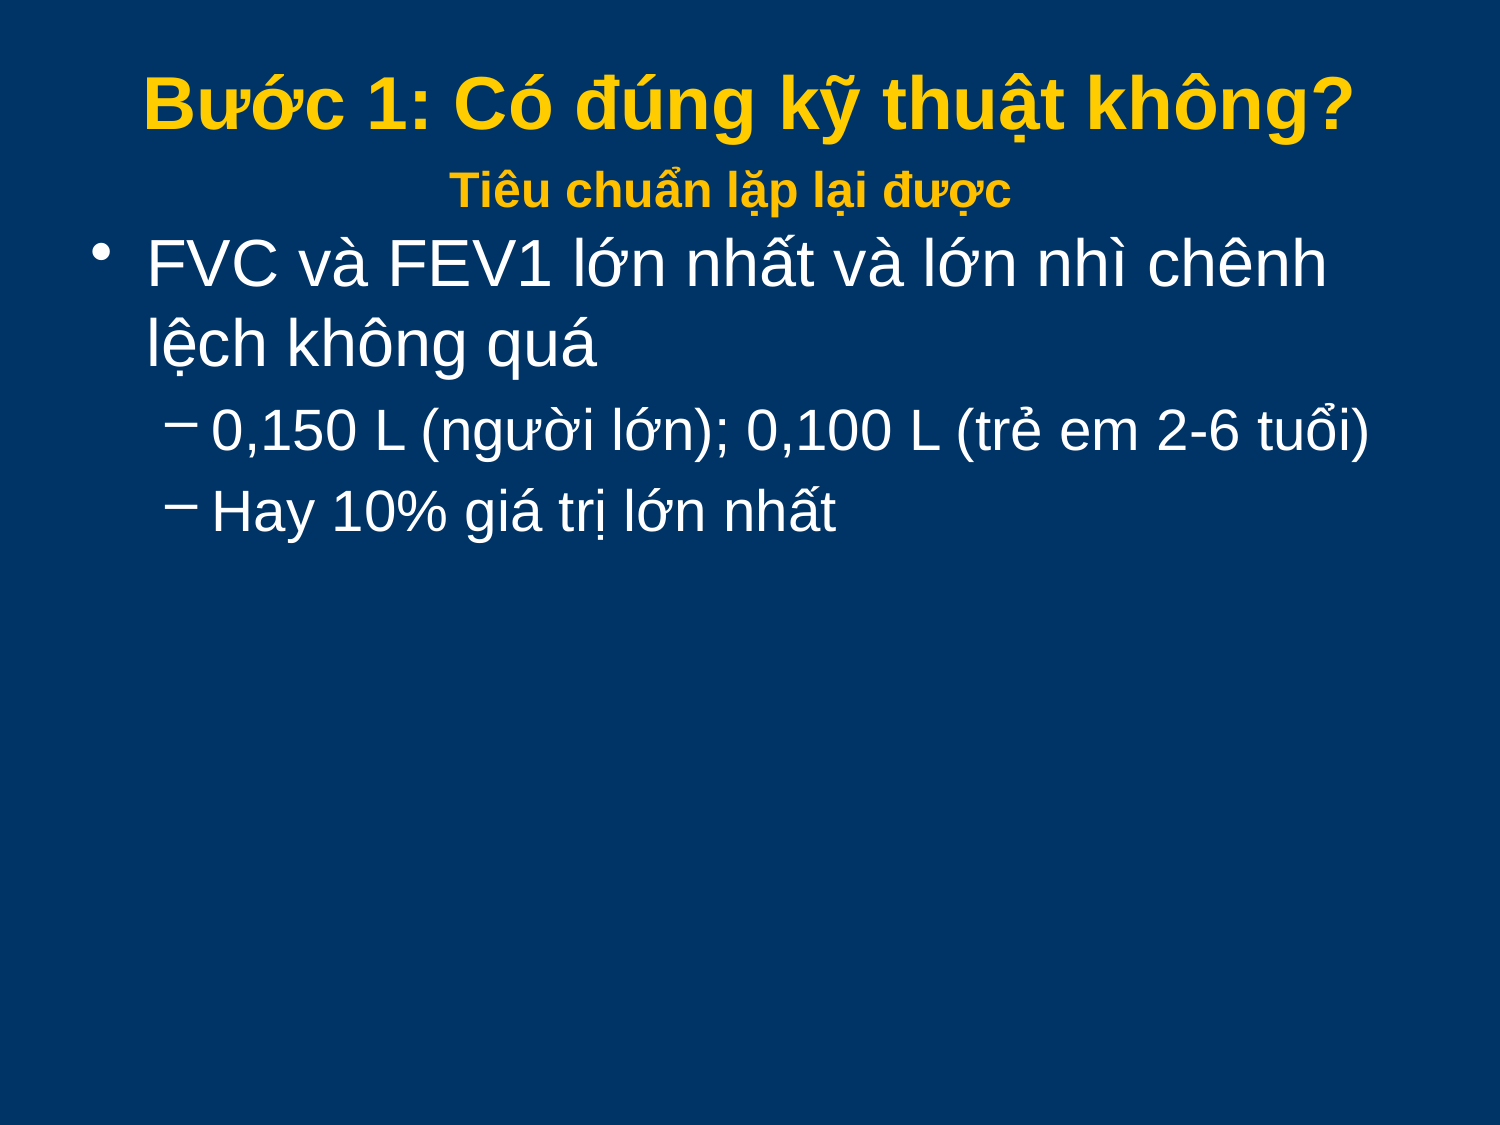

# Bước 1: Có đúng kỹ thuật không?
Tiêu chuẩn lặp lại được
FVC và FEV1 lớn nhất và lớn nhì chênh lệch không quá
0,150 L (người lớn); 0,100 L (trẻ em 2-6 tuổi)
Hay 10% giá trị lớn nhất